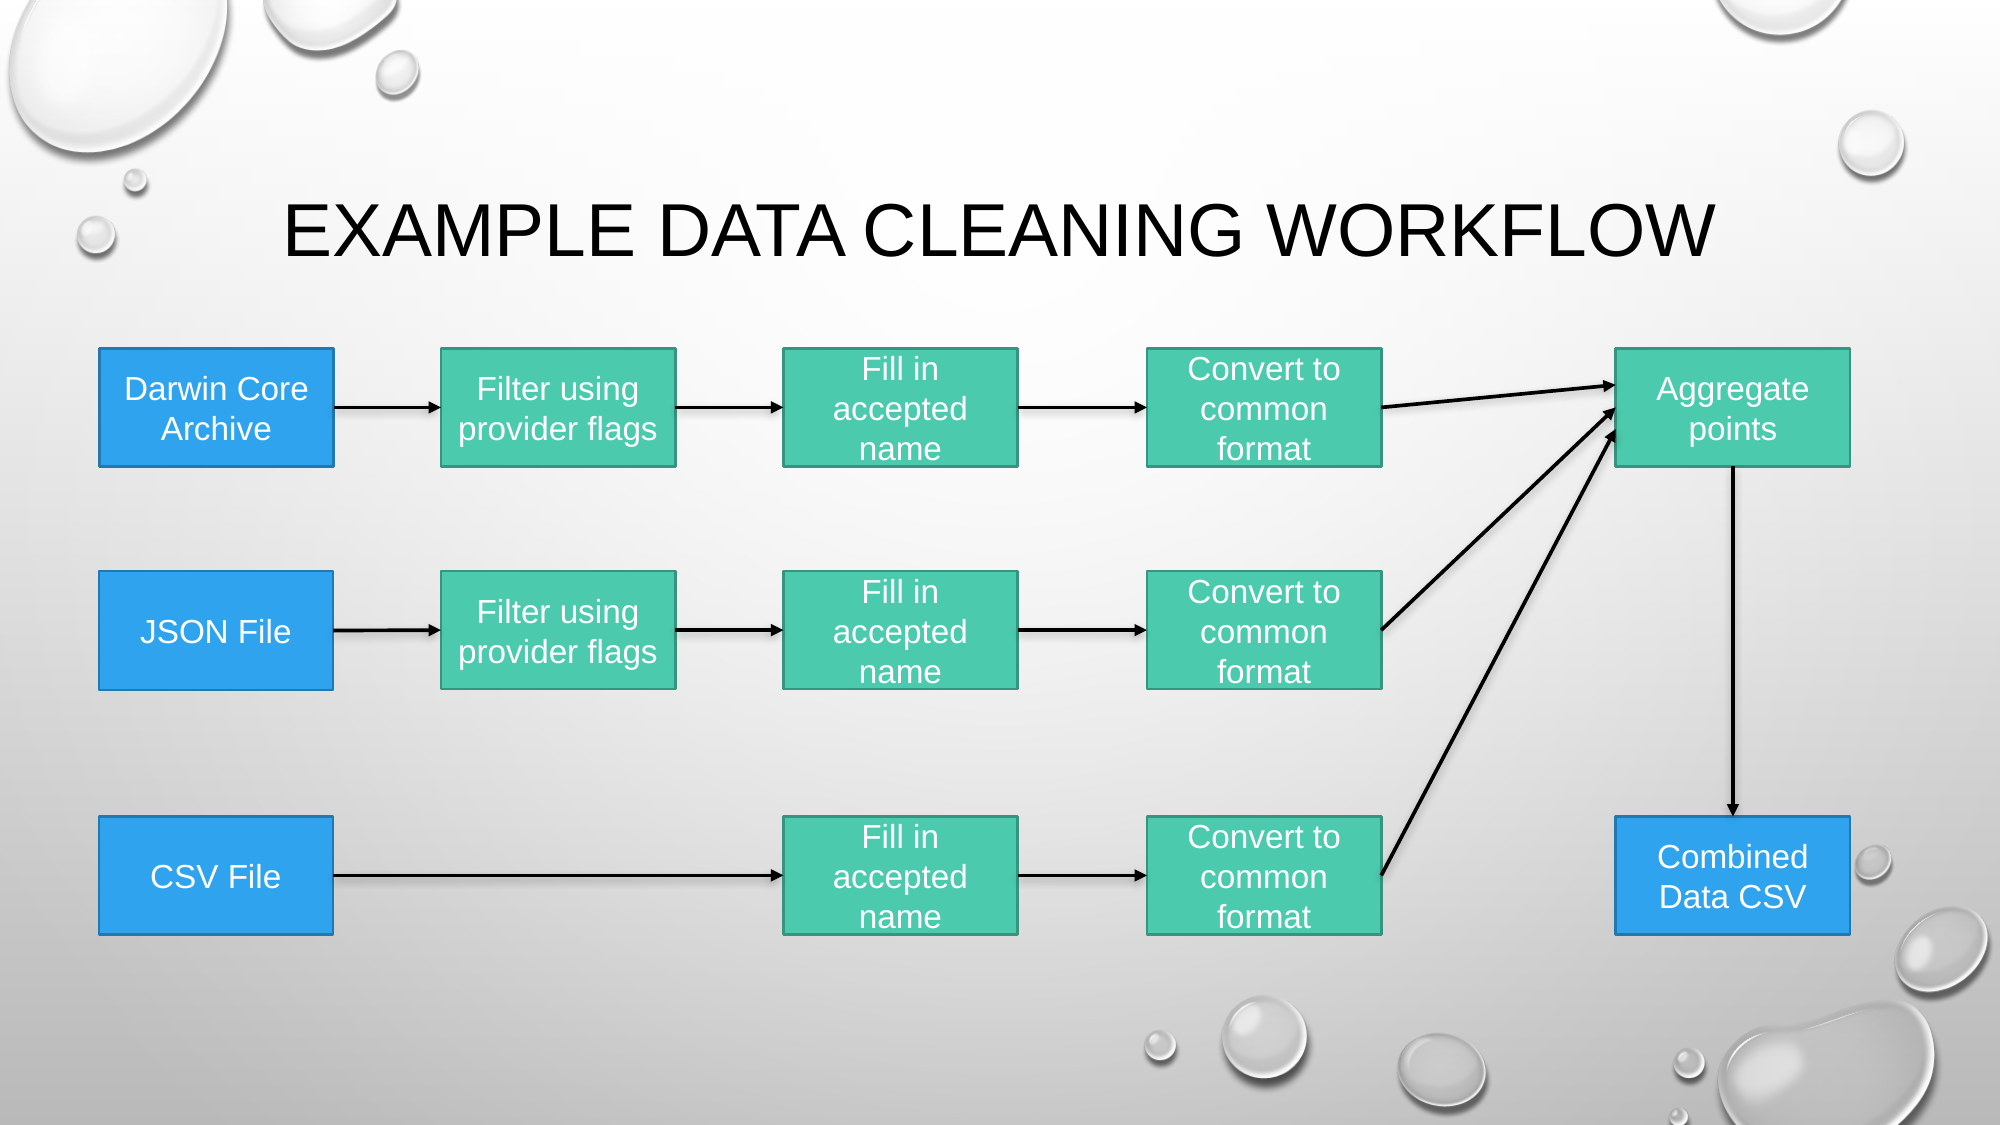

# Example Data cleaning Workflow
Darwin Core Archive
Filter using provider flags
Fill in accepted name
Convert to common format
Aggregate points
JSON File
Filter using provider flags
Fill in accepted name
Convert to common format
CSV File
Fill in accepted name
Convert to common format
Combined Data CSV